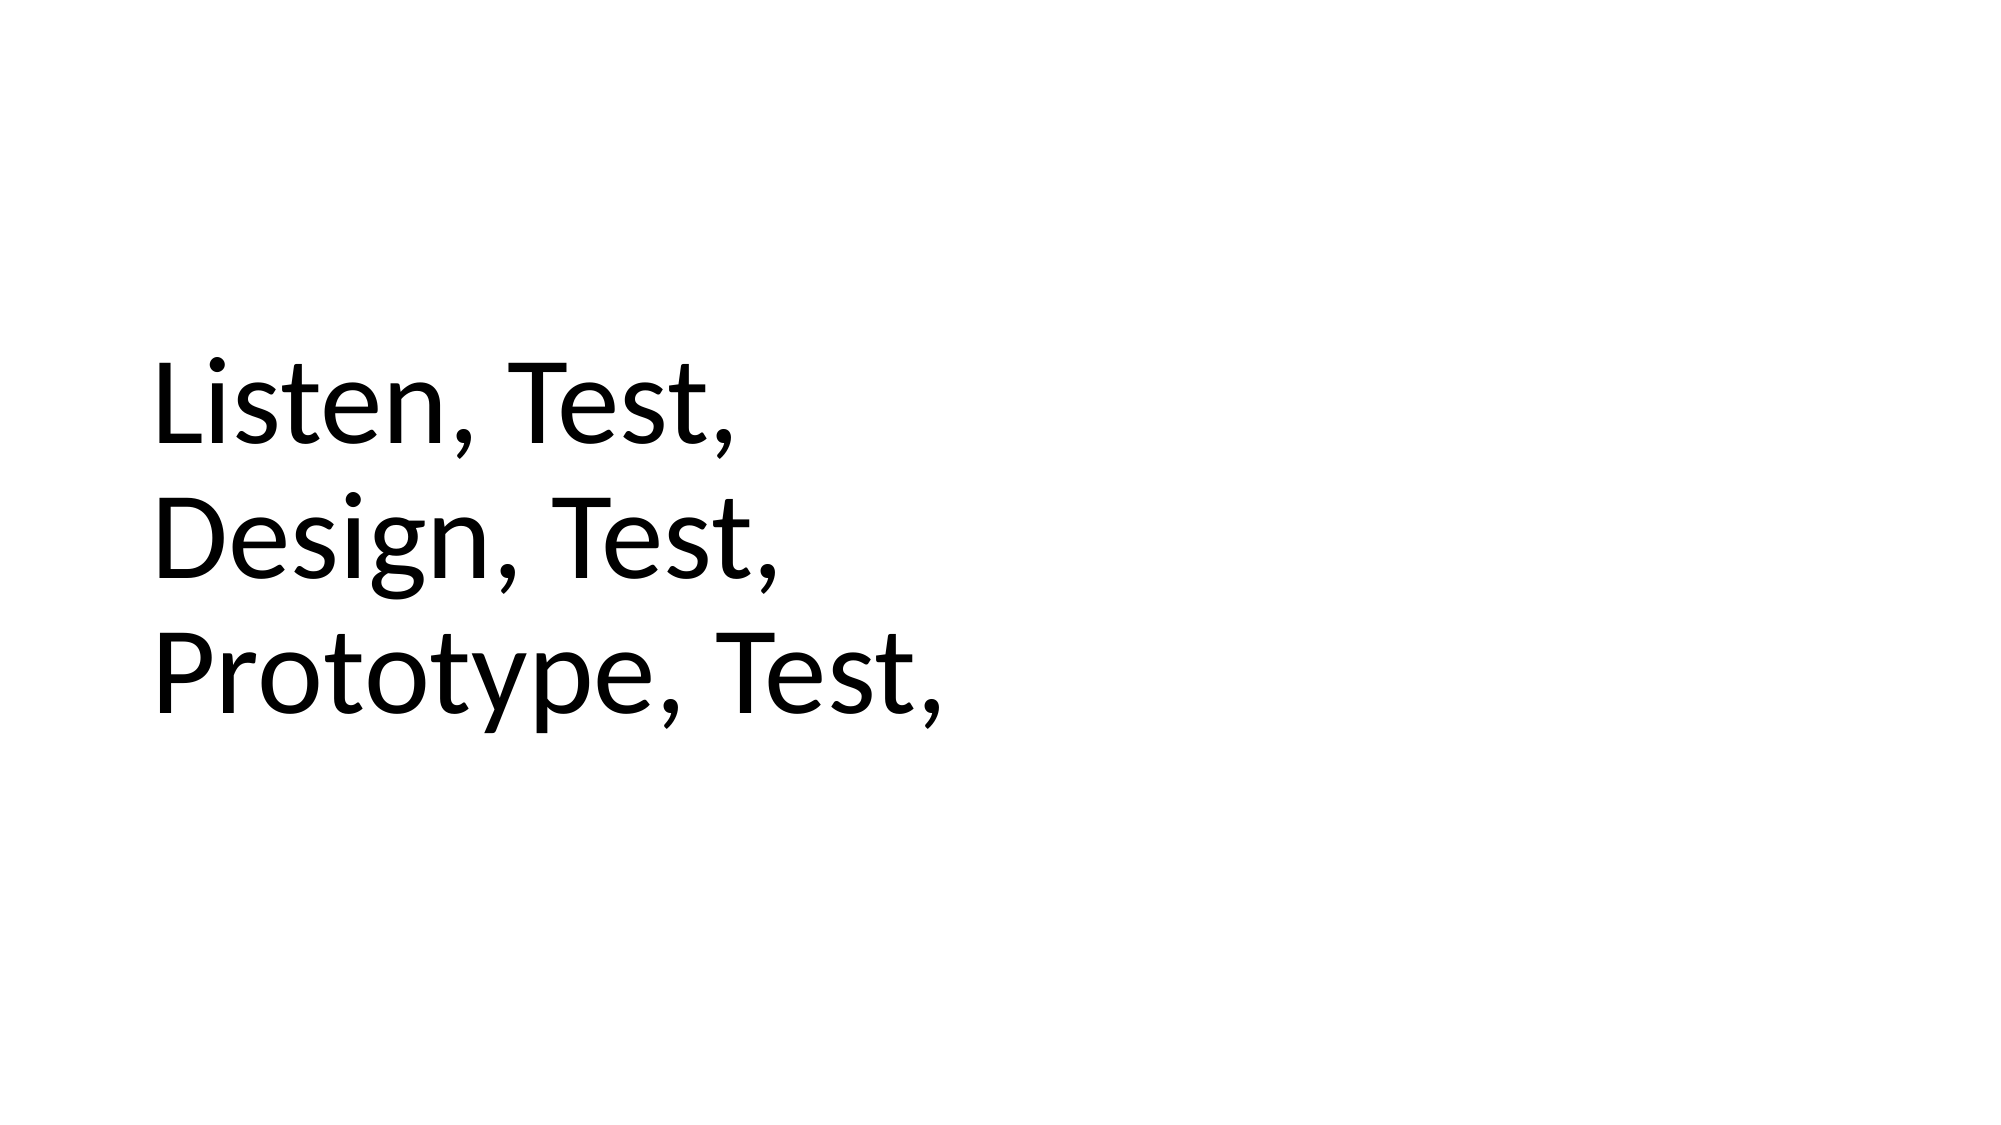

# Listen, Test, Design, Test, Prototype, Test,